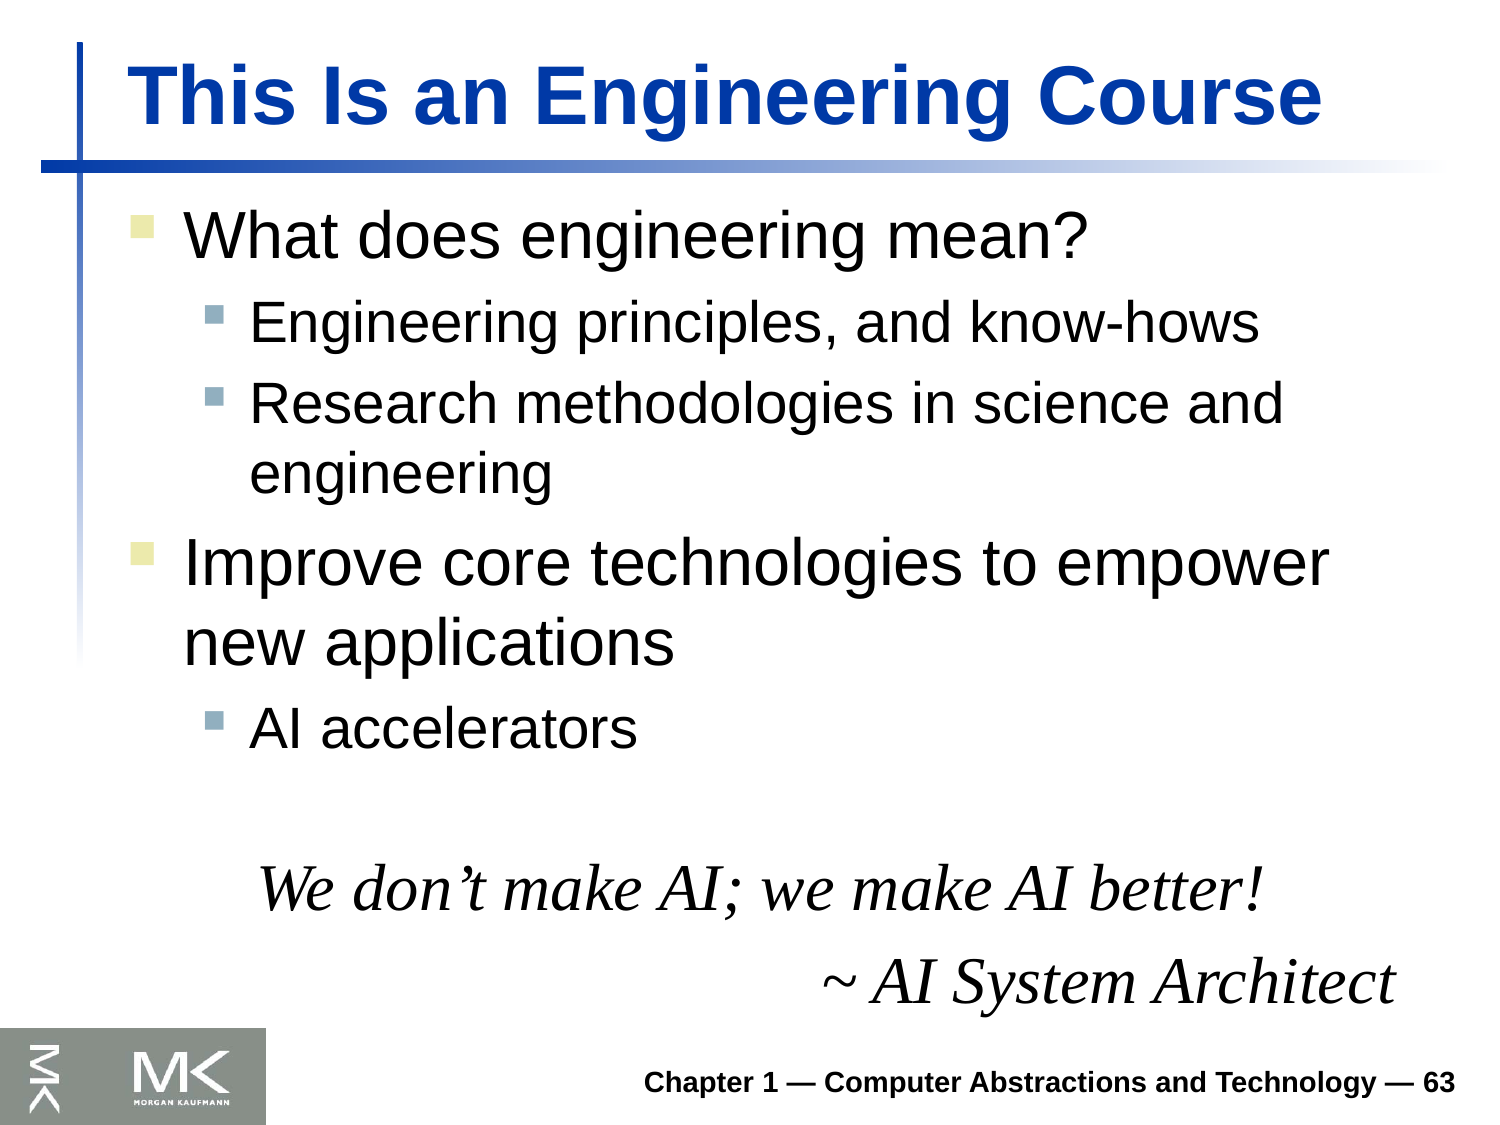

# This Is an Engineering Course
What does engineering mean?
Engineering principles, and know-hows
Research methodologies in science and engineering
Improve core technologies to empower new applications
AI accelerators
We don’t make AI; we make AI better!
~ AI System Architect
Chapter 1 — Computer Abstractions and Technology — 63